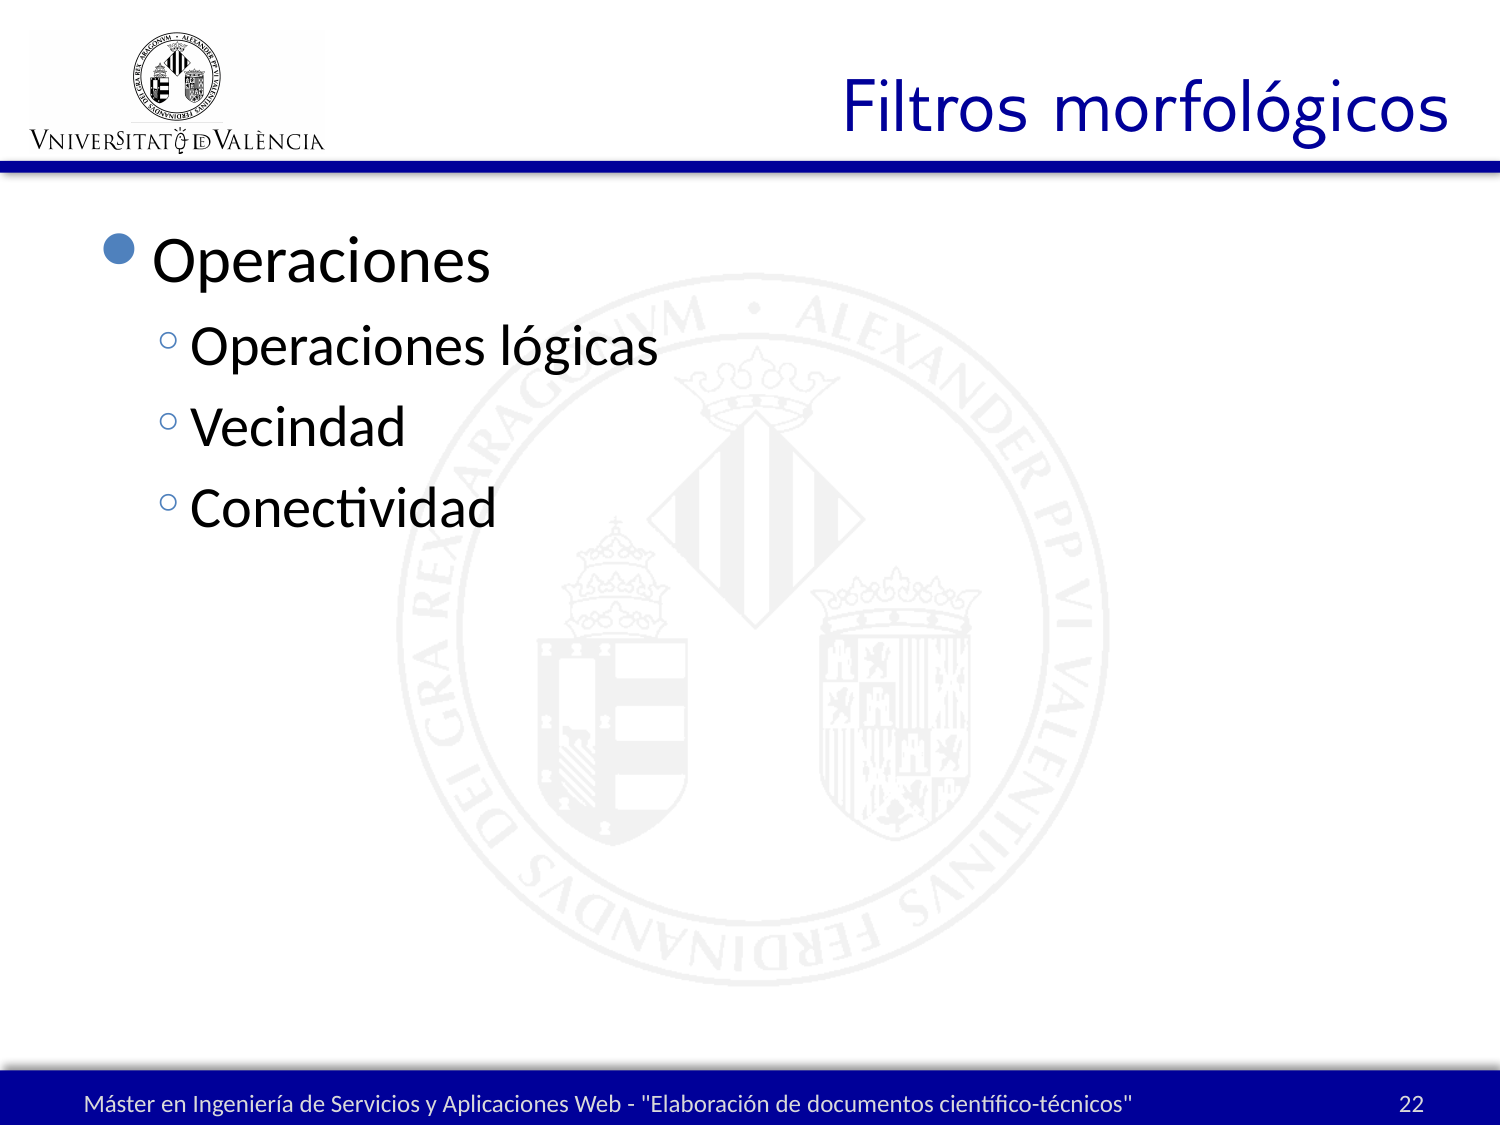

# Filtros morfológicos
Operaciones
Operaciones lógicas
Vecindad
Conectividad

Máster en Ingeniería de Servicios y Aplicaciones Web - "Elaboración de documentos científico-técnicos"
22